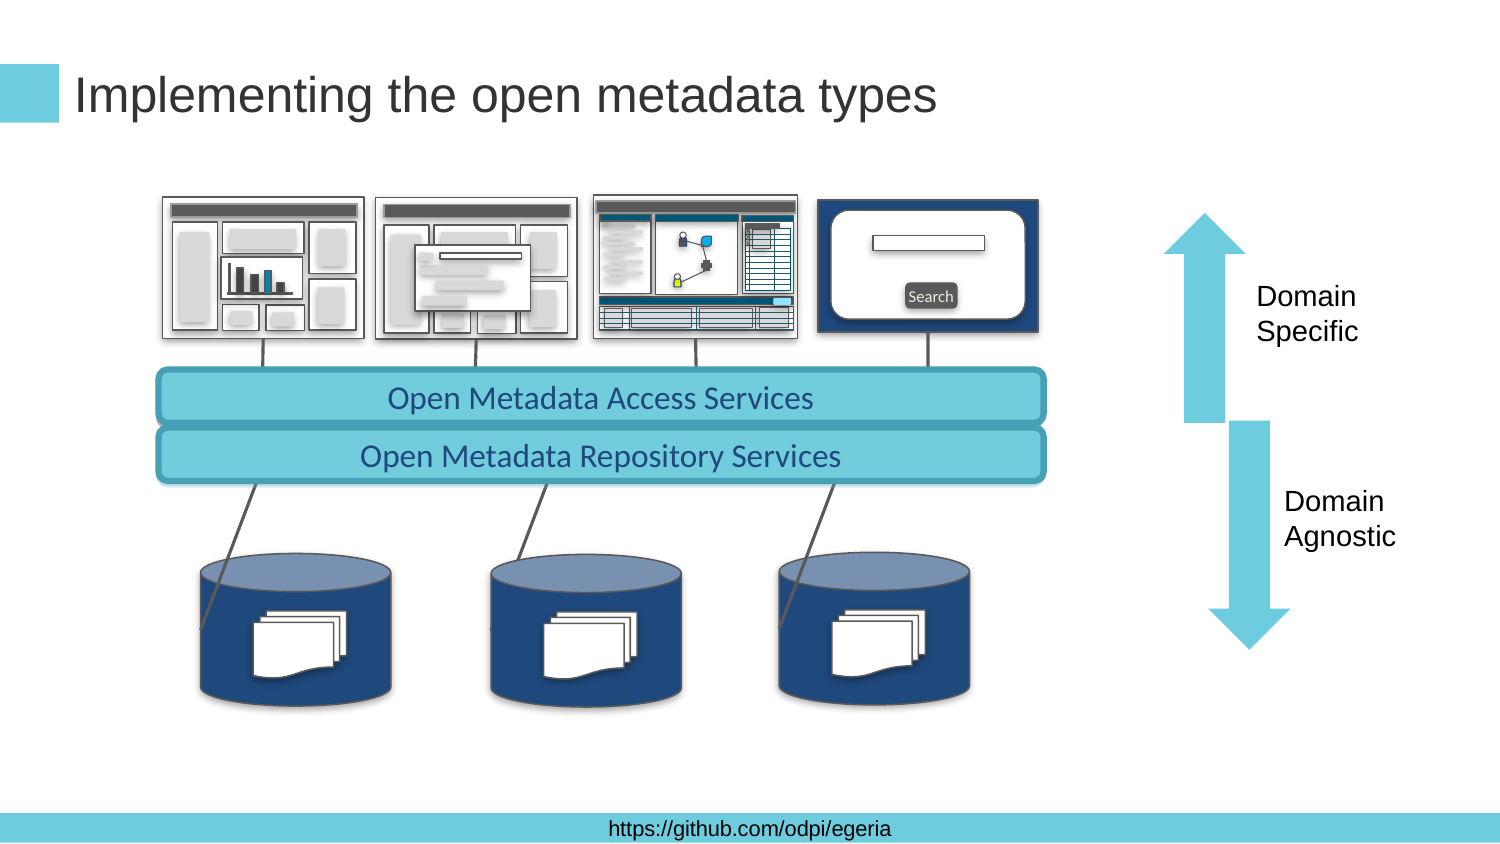

# Implementing the open metadata types

Search

Domain
Specific

Open Metadata Access Services

Open Metadata Repository Services
Domain
Agnostic